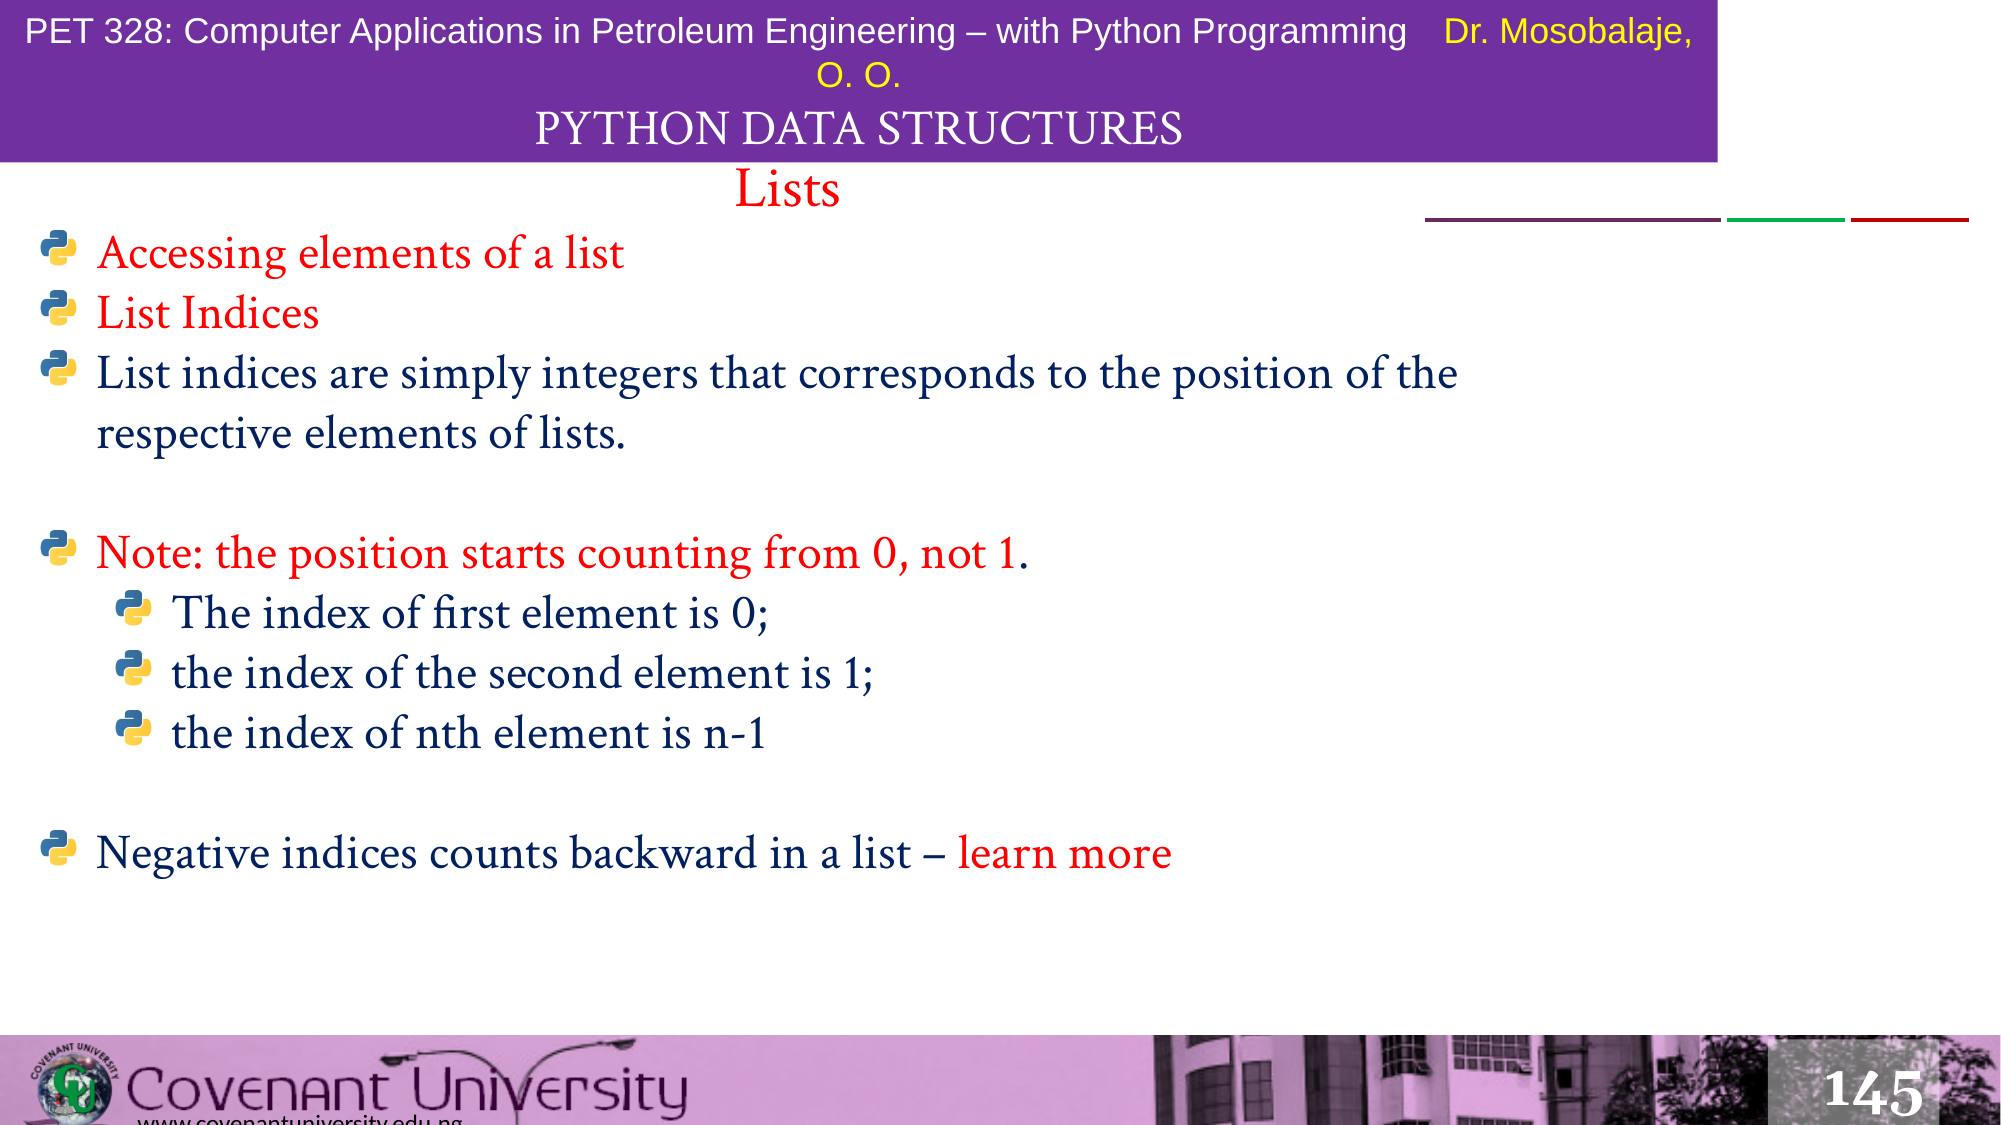

PET 328: Computer Applications in Petroleum Engineering – with Python Programming	Dr. Mosobalaje, O. O.
PYTHON DATA STRUCTURES

Lists
Accessing elements of a list
List Indices
List indices are simply integers that corresponds to the position of the respective elements of lists.

Note: the position starts counting from 0, not 1.
The index of first element is 0;
the index of the second element is 1;
the index of nth element is n-1

Negative indices counts backward in a list – learn more